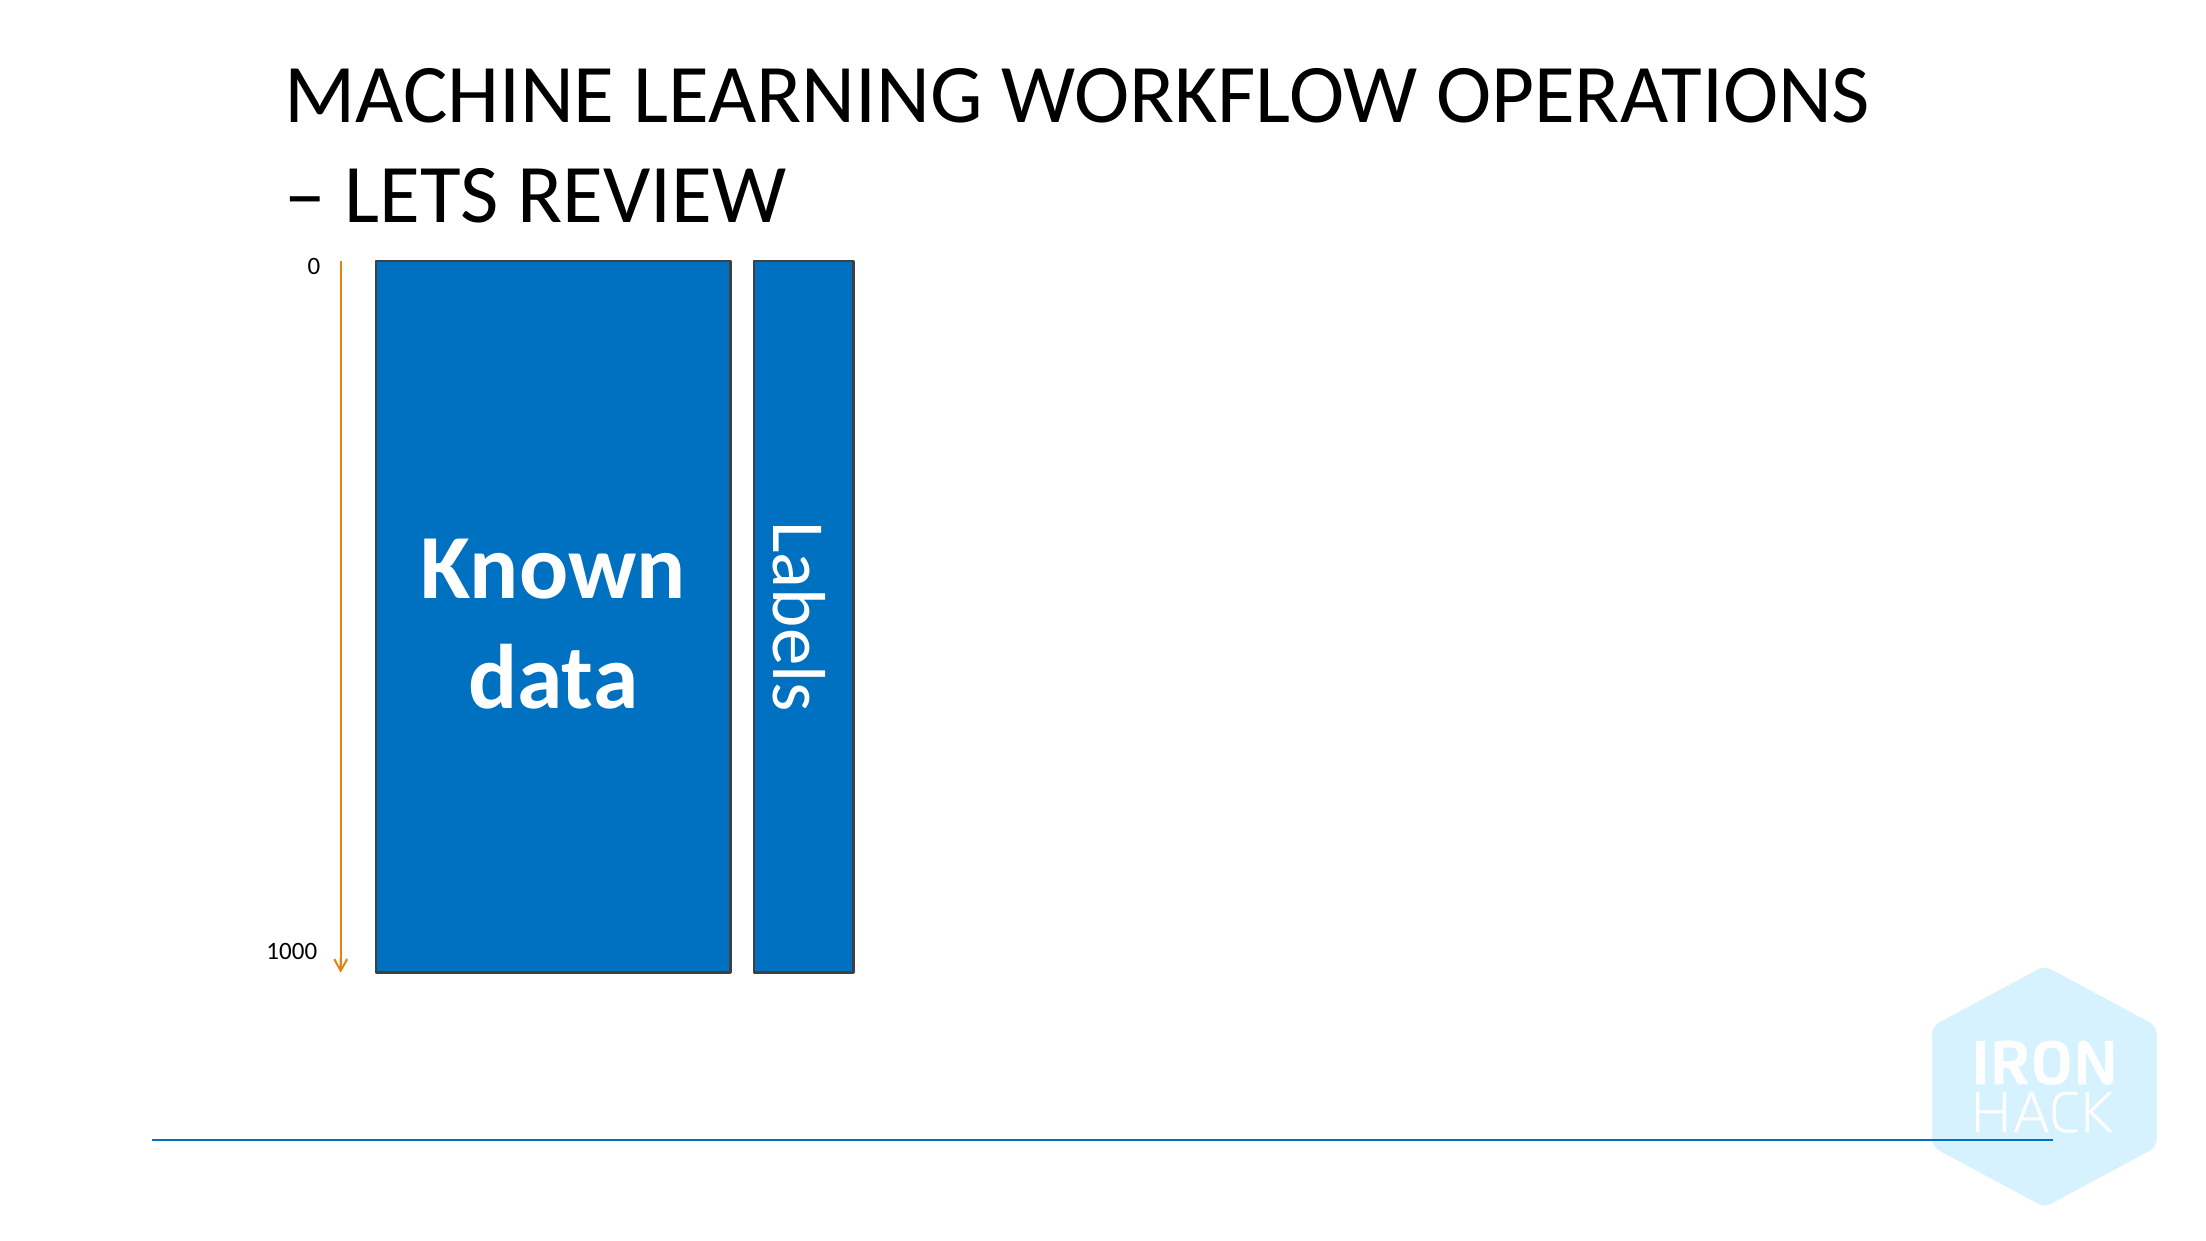

Machine learning workflow operations – Lets Review
0
Known data
Labels
1000
August 14, 2024 |
92